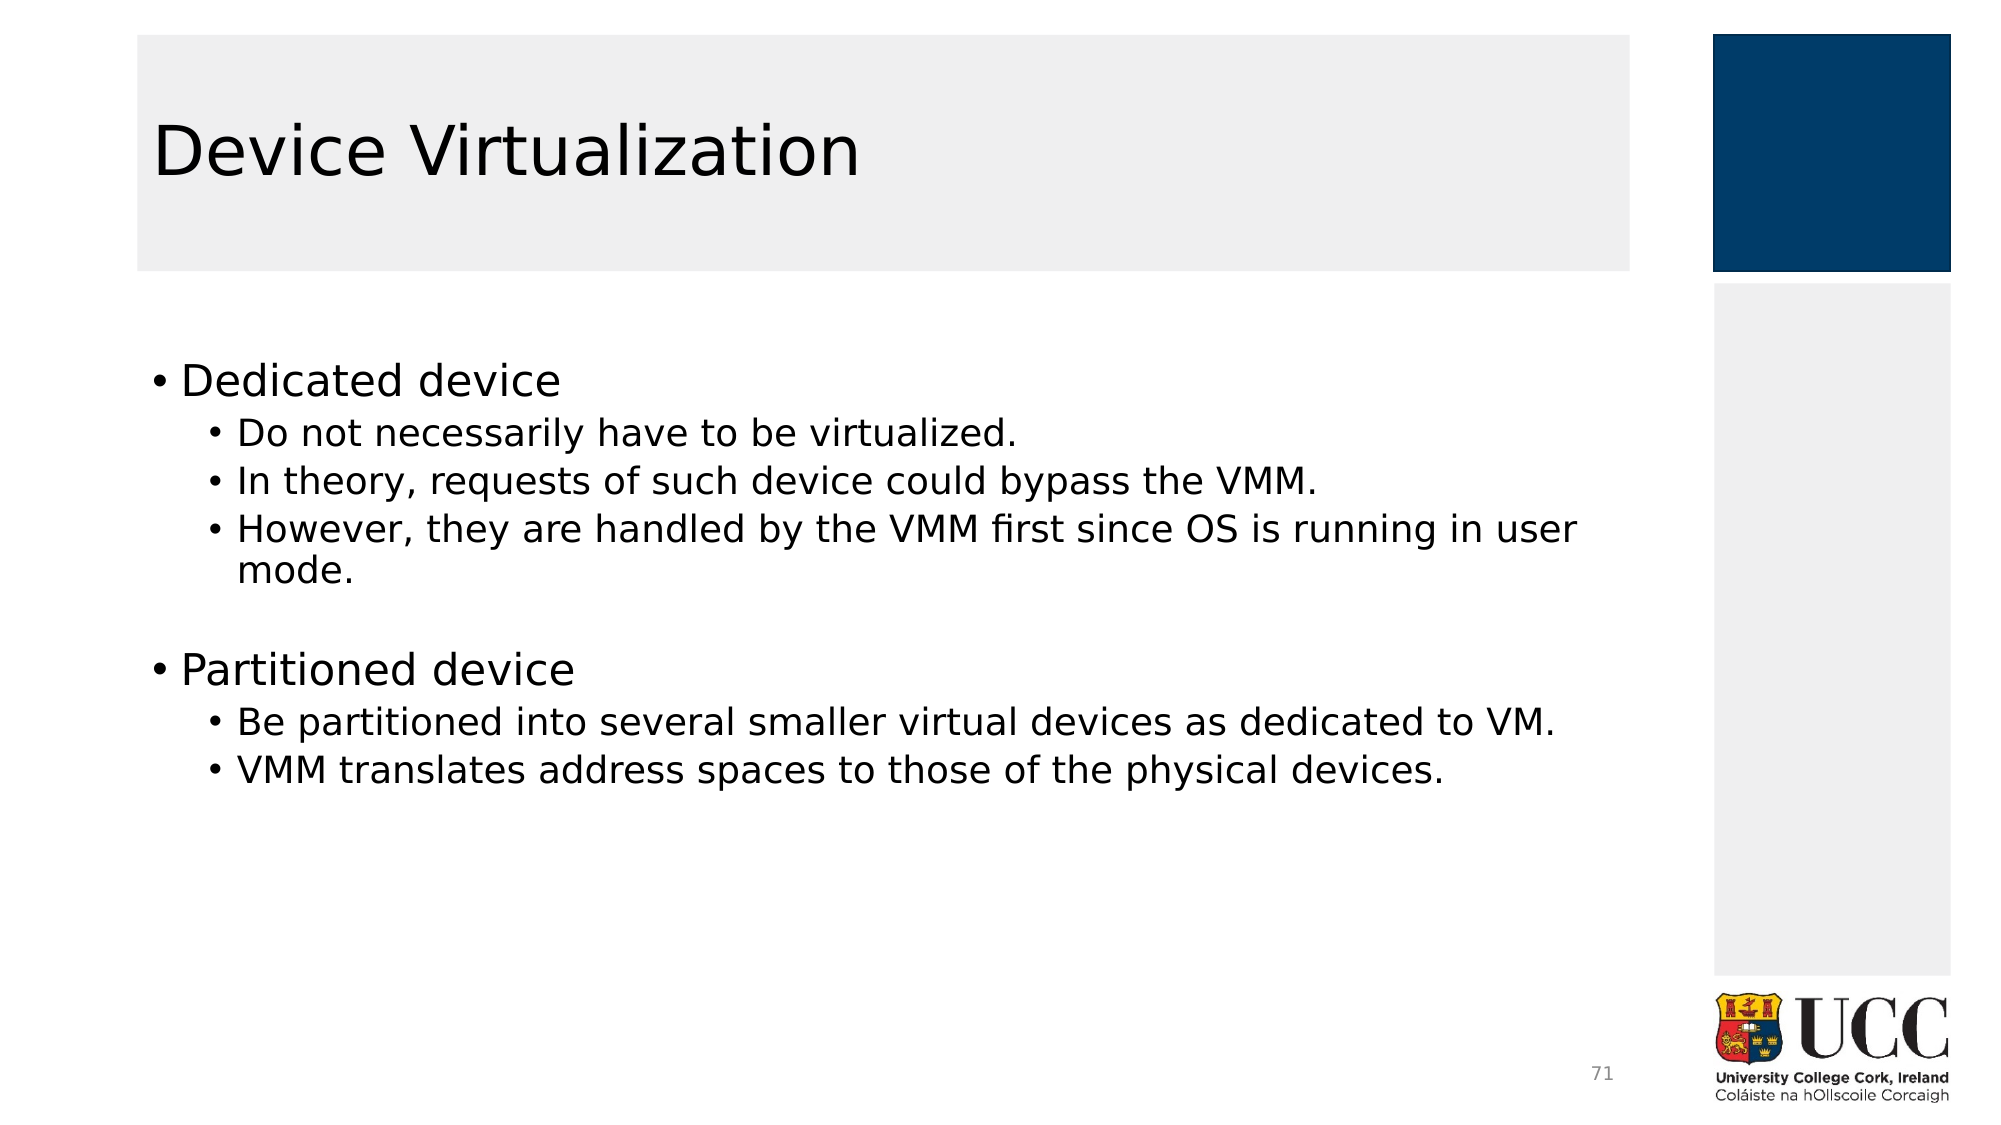

# Device Virtualization

Dedicated device
Do not necessarily have to be virtualized.
In theory, requests of such device could bypass the VMM.
However, they are handled by the VMM first since OS is running in user mode.
Partitioned device
Be partitioned into several smaller virtual devices as dedicated to VM.
VMM translates address spaces to those of the physical devices.
71